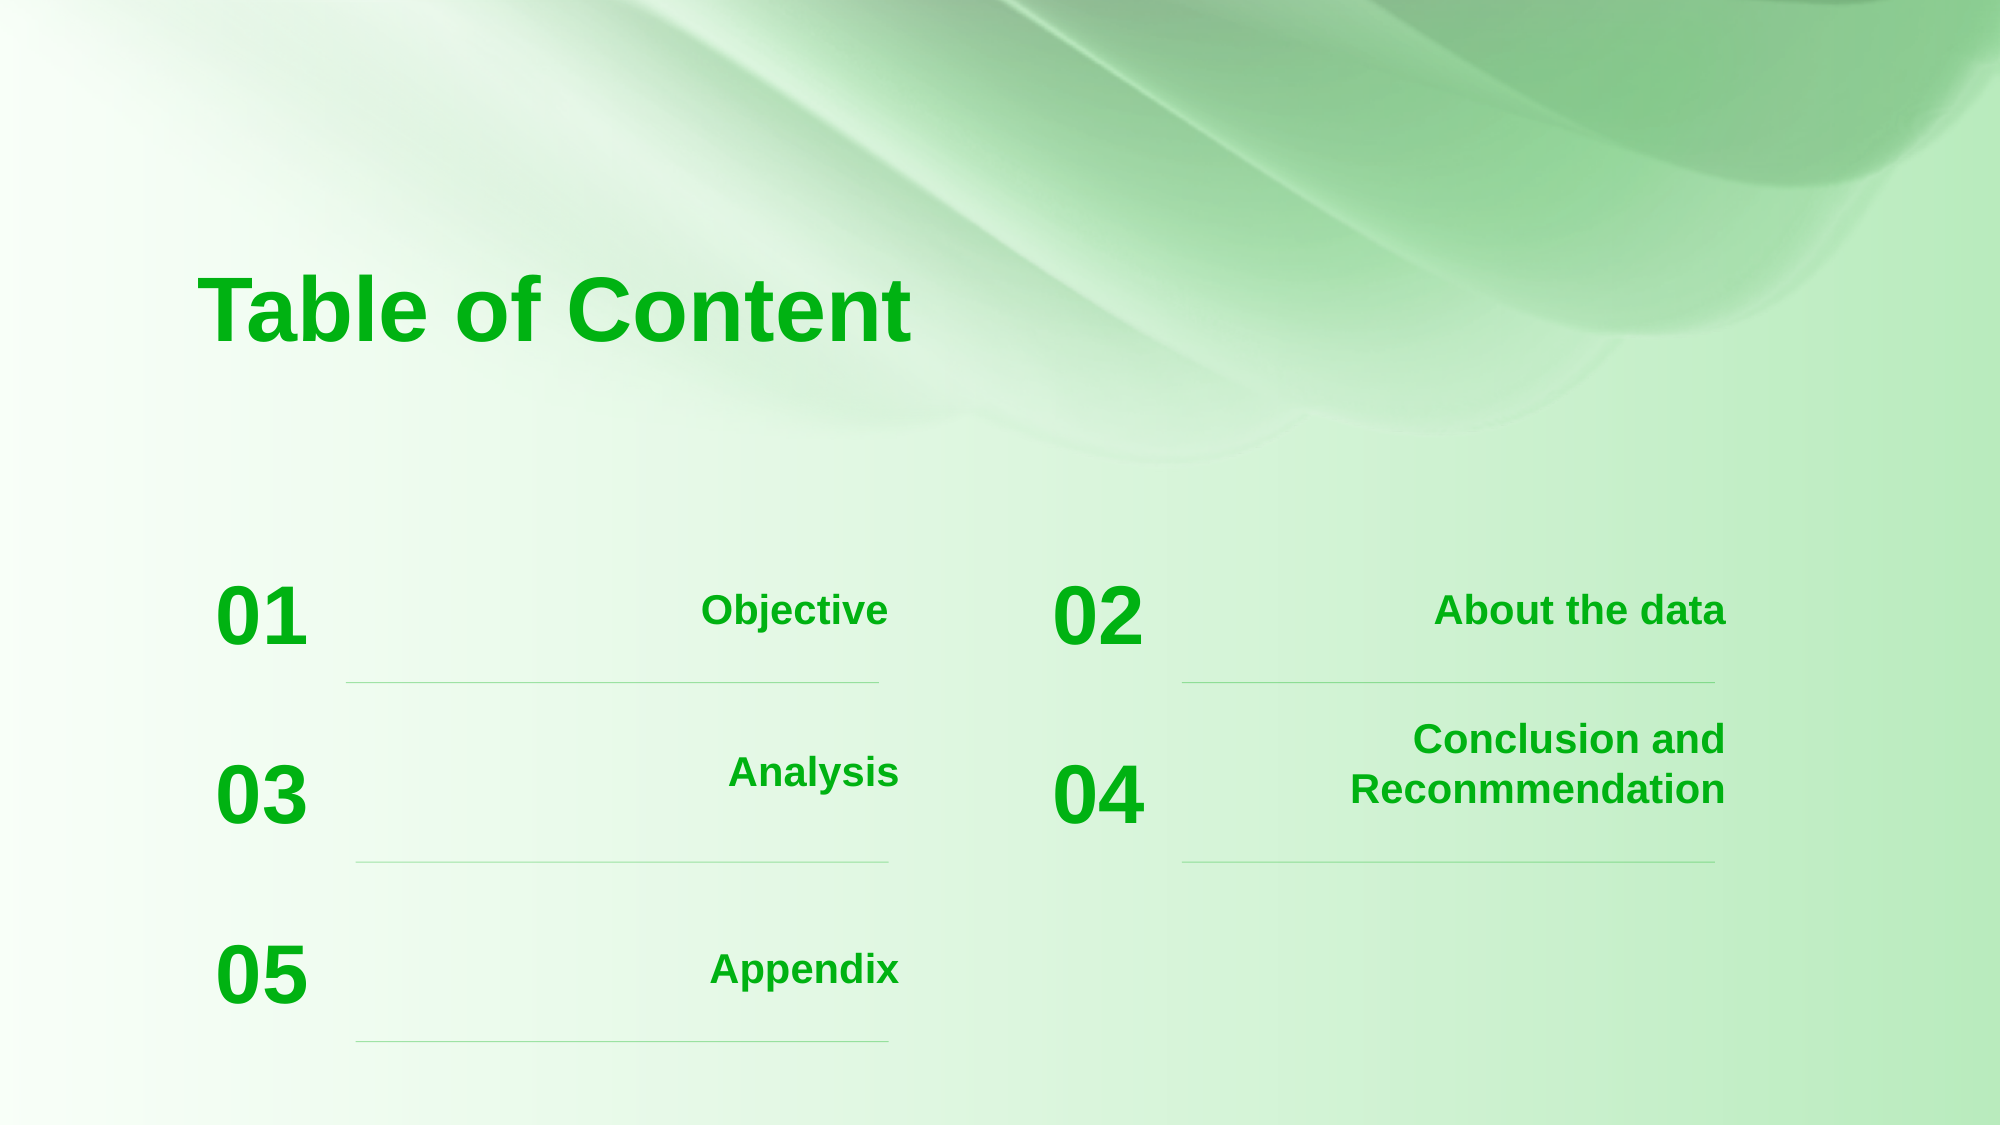

# Table of Content
01
02
Objective
About the data
03
04
Conclusion and Reconmmendation
Analysis

05
Appendix